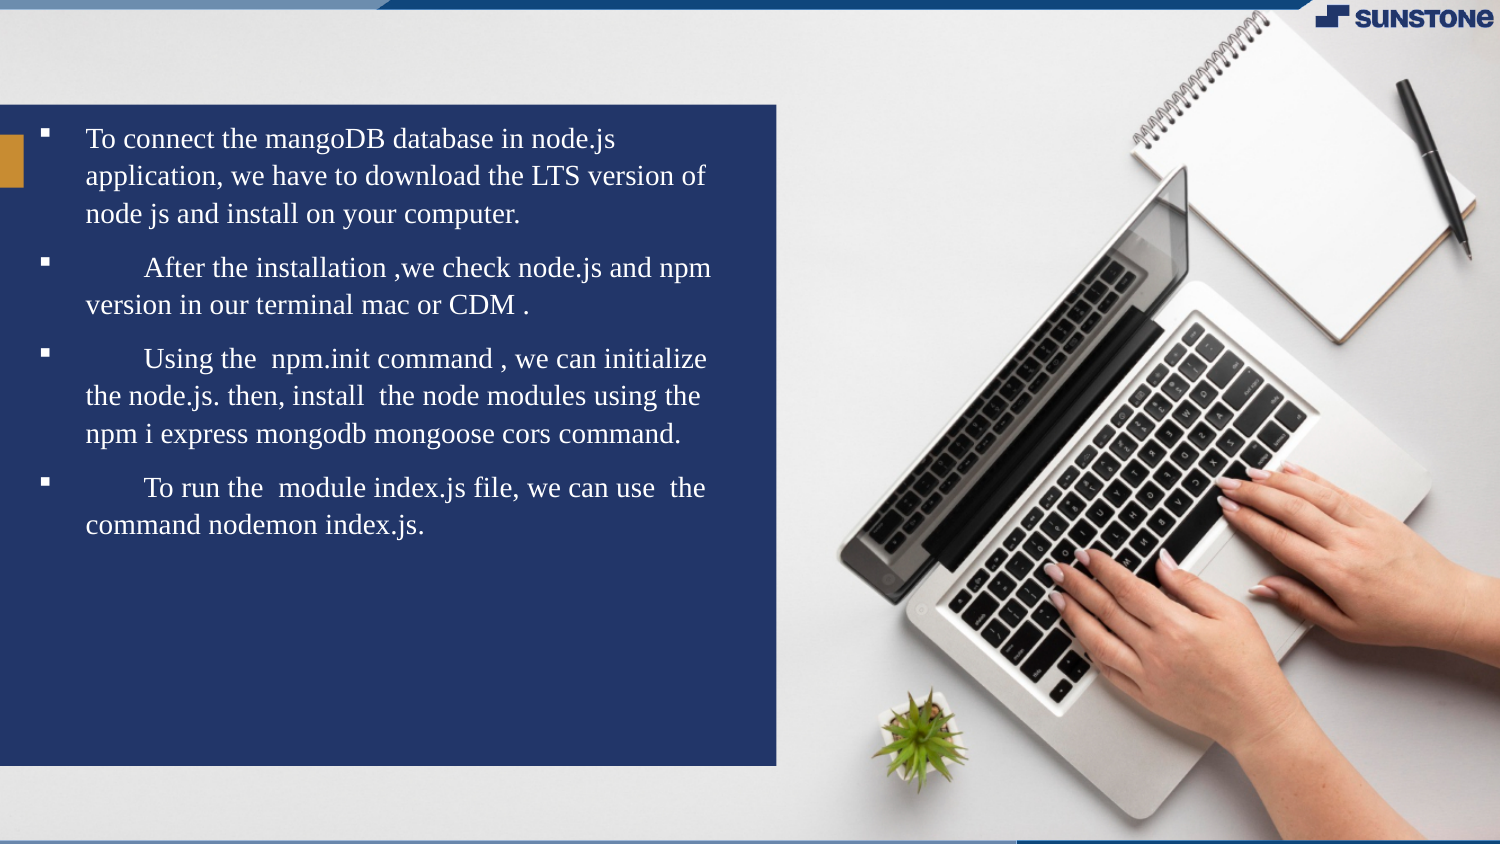

To connect the mangoDB database in node.js application, we have to download the LTS version of node js and install on your computer.
        After the installation ,we check node.js and npm version in our terminal mac or CDM .
        Using the  npm.init command , we can initialize the node.js. then, install  the node modules using the npm i express mongodb mongoose cors command.
        To run the  module index.js file, we can use  the command nodemon index.js.